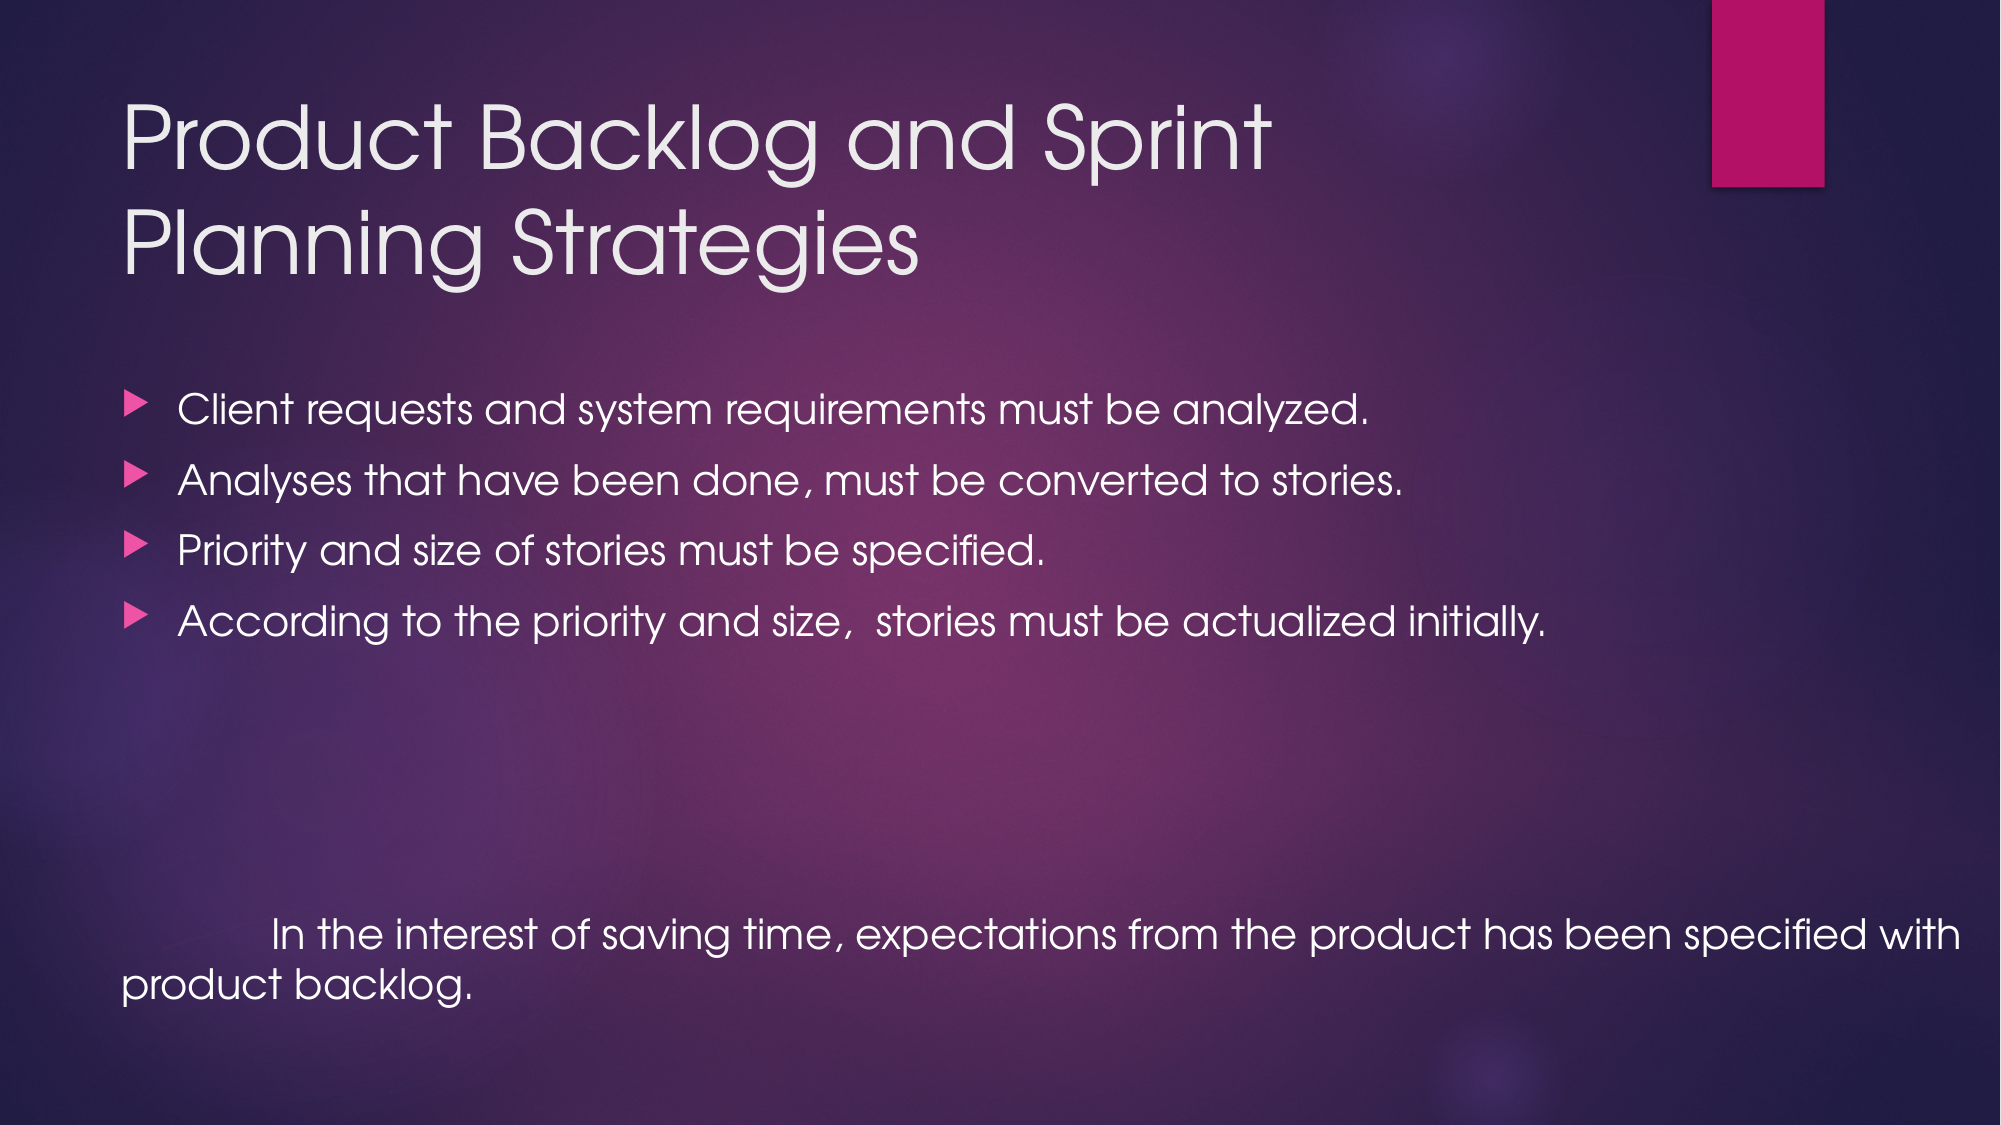

# Product Backlog and Sprint Planning Strategies

Client requests and system requirements must be analyzed.
Analyses that have been done, must be converted to stories.
Priority and size of stories must be specified.
According to the priority and size,  stories must be actualized initially.

	In the interest of saving time, expectations from the product has been specified with product backlog.